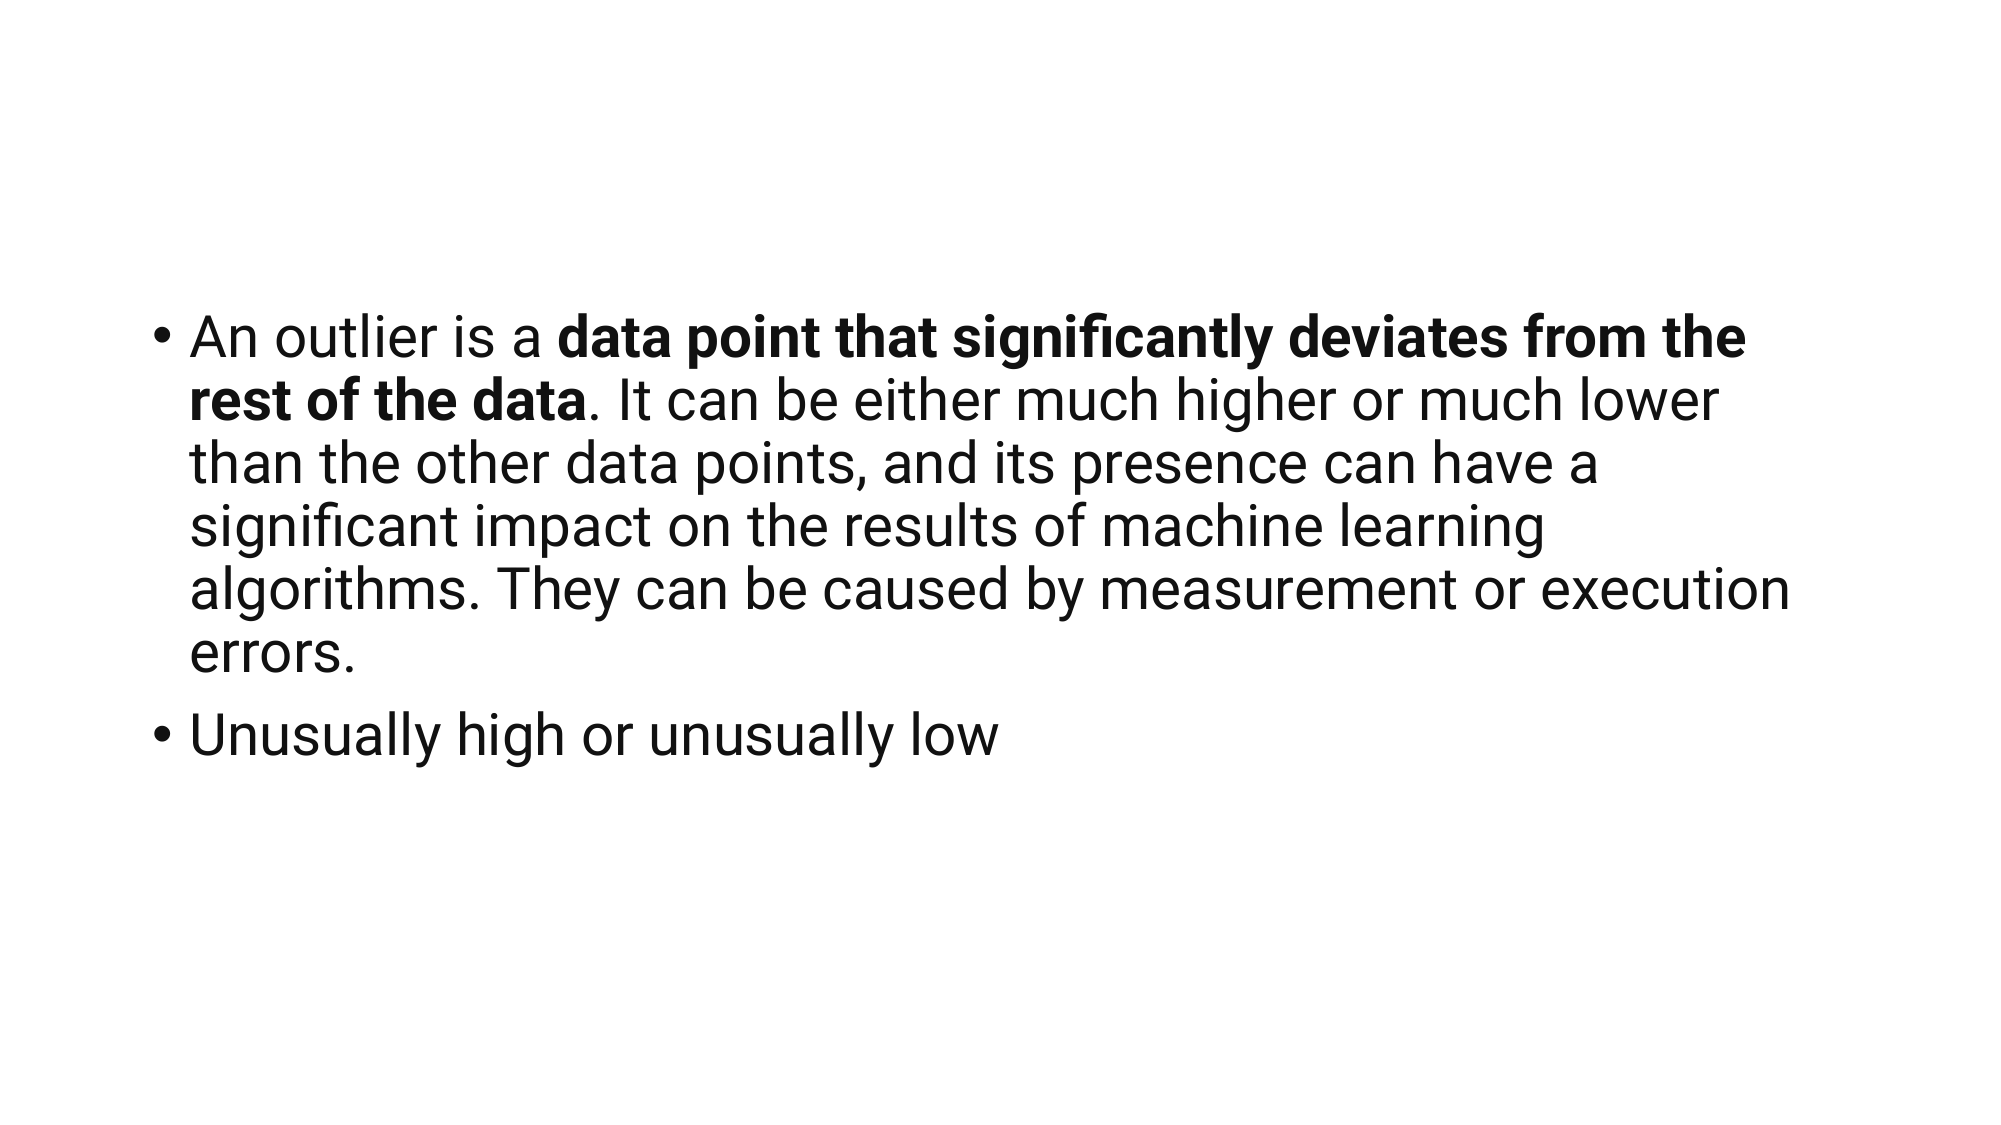

#
An outlier is a data point that significantly deviates from the rest of the data. It can be either much higher or much lower than the other data points, and its presence can have a significant impact on the results of machine learning algorithms. They can be caused by measurement or execution errors.
Unusually high or unusually low